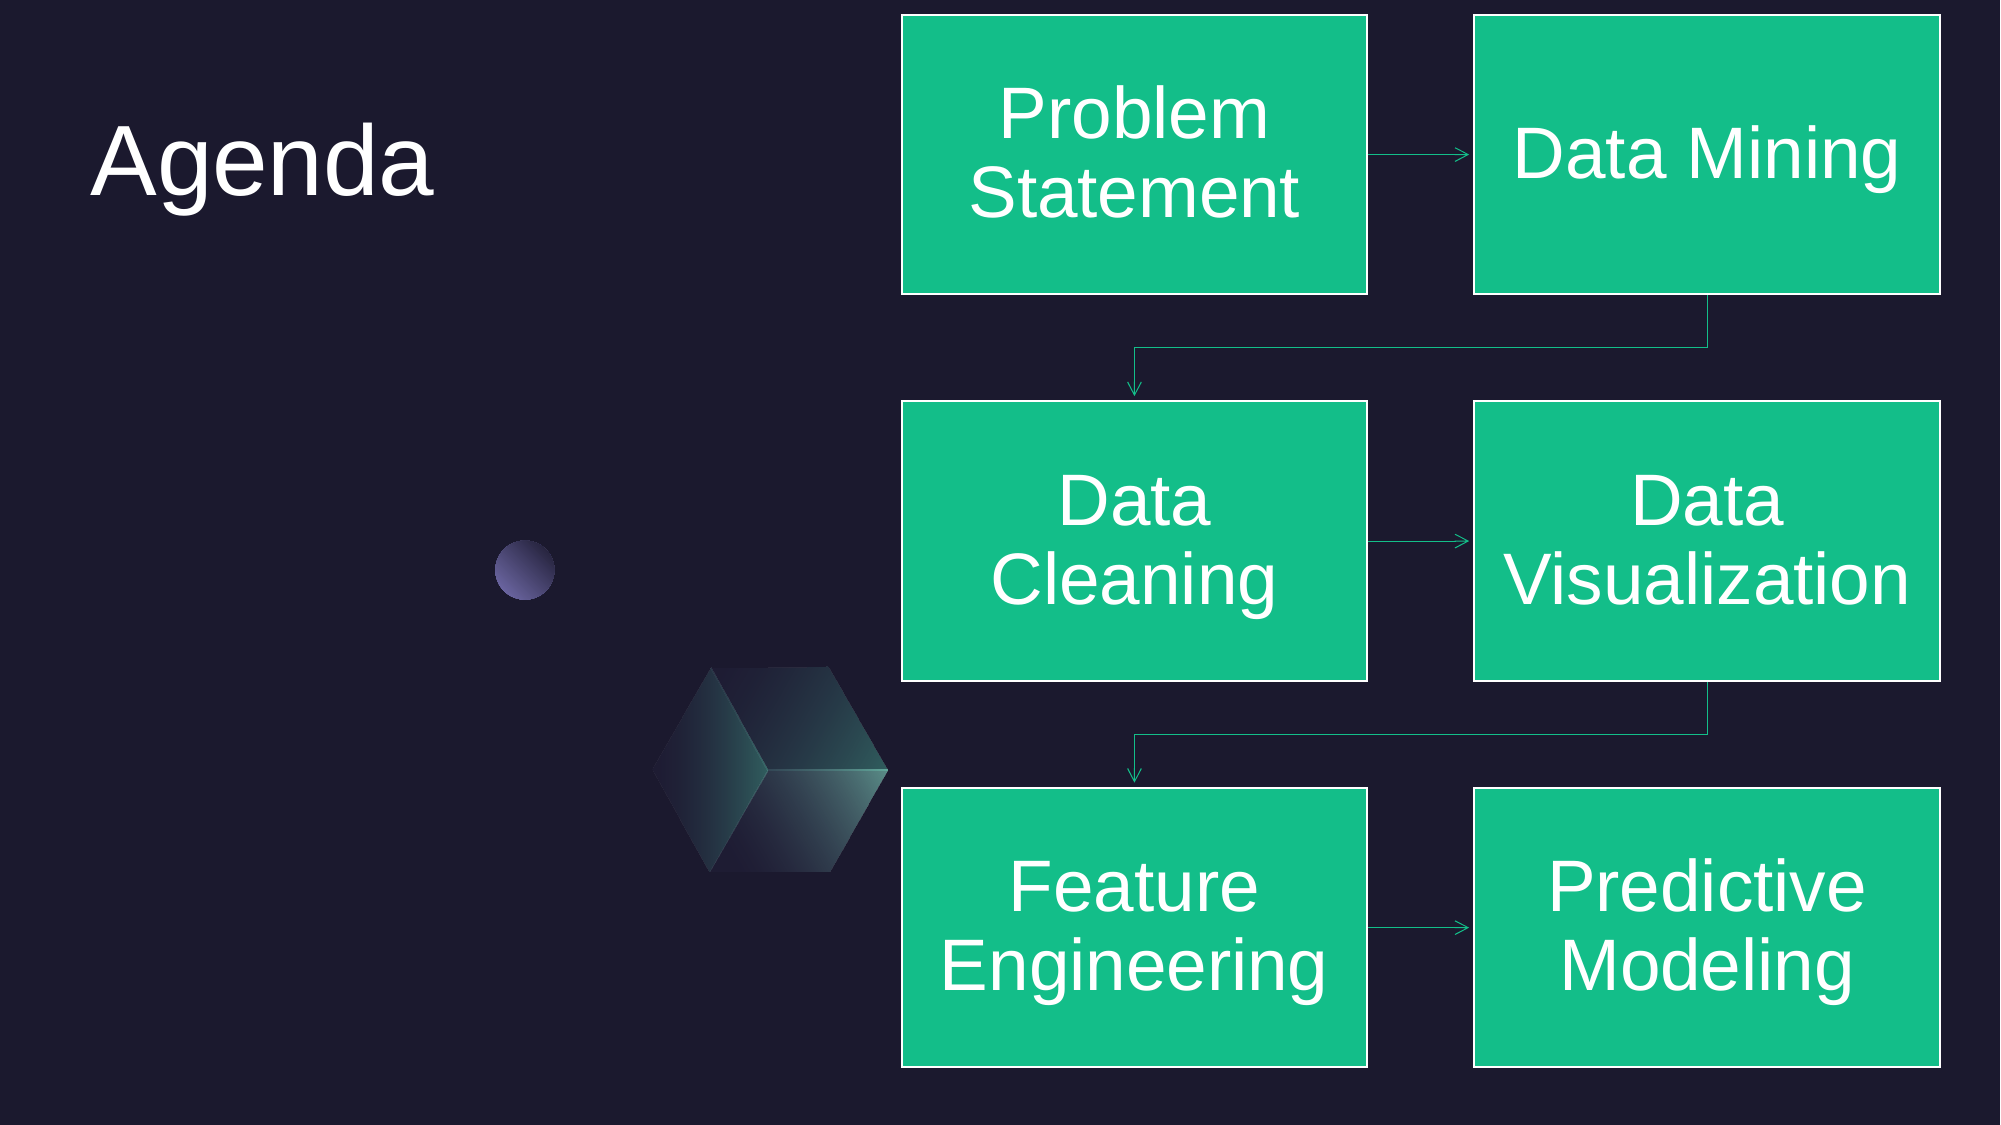

Problem Statement

Data Mining

Data Cleaning

Data Visualization

Feature Engineering
Predictive Modeling
# Agenda